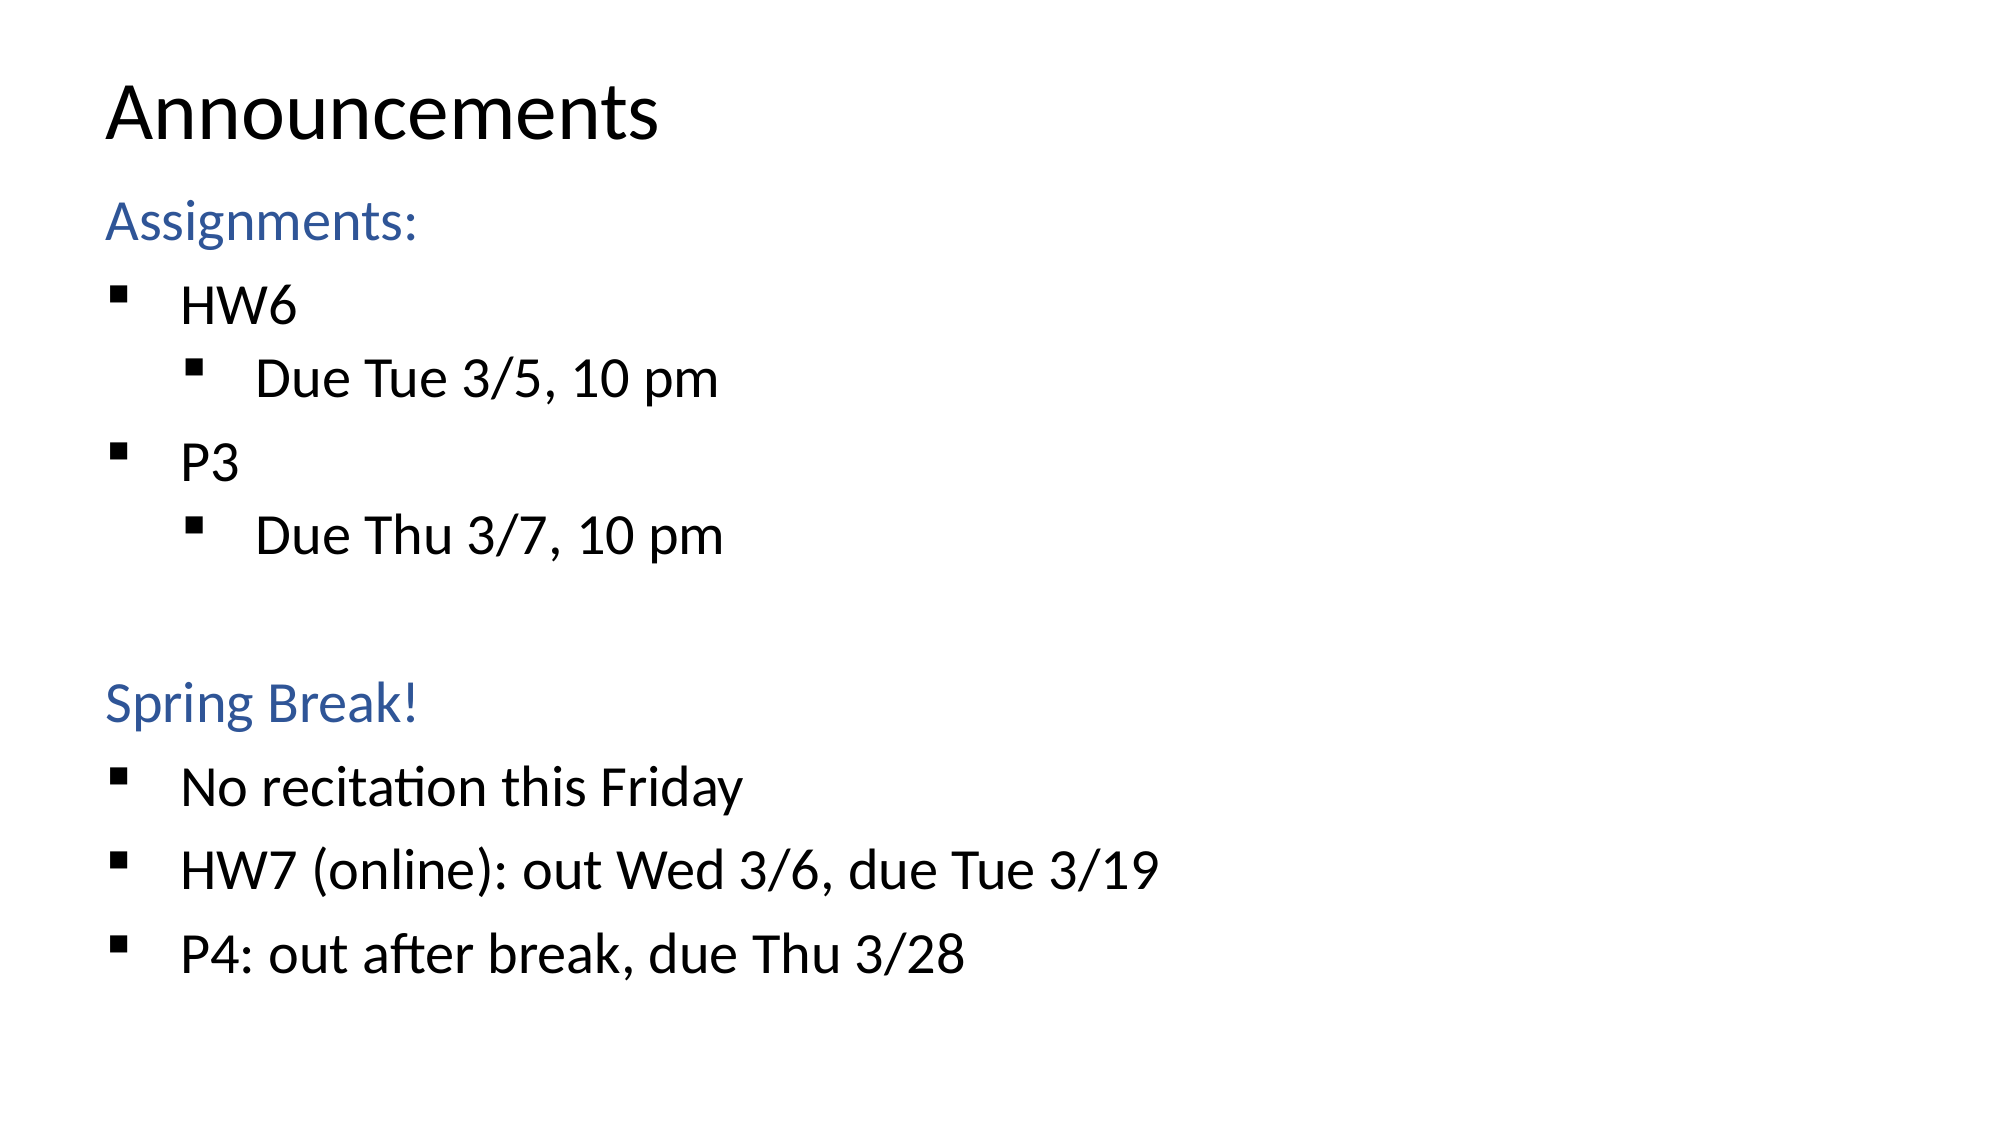

# Announcements
Assignments:
HW6
Due Tue 3/5, 10 pm
P3
Due Thu 3/7, 10 pm

Spring Break!
No recitation this Friday
HW7 (online): out Wed 3/6, due Tue 3/19
P4: out after break, due Thu 3/28